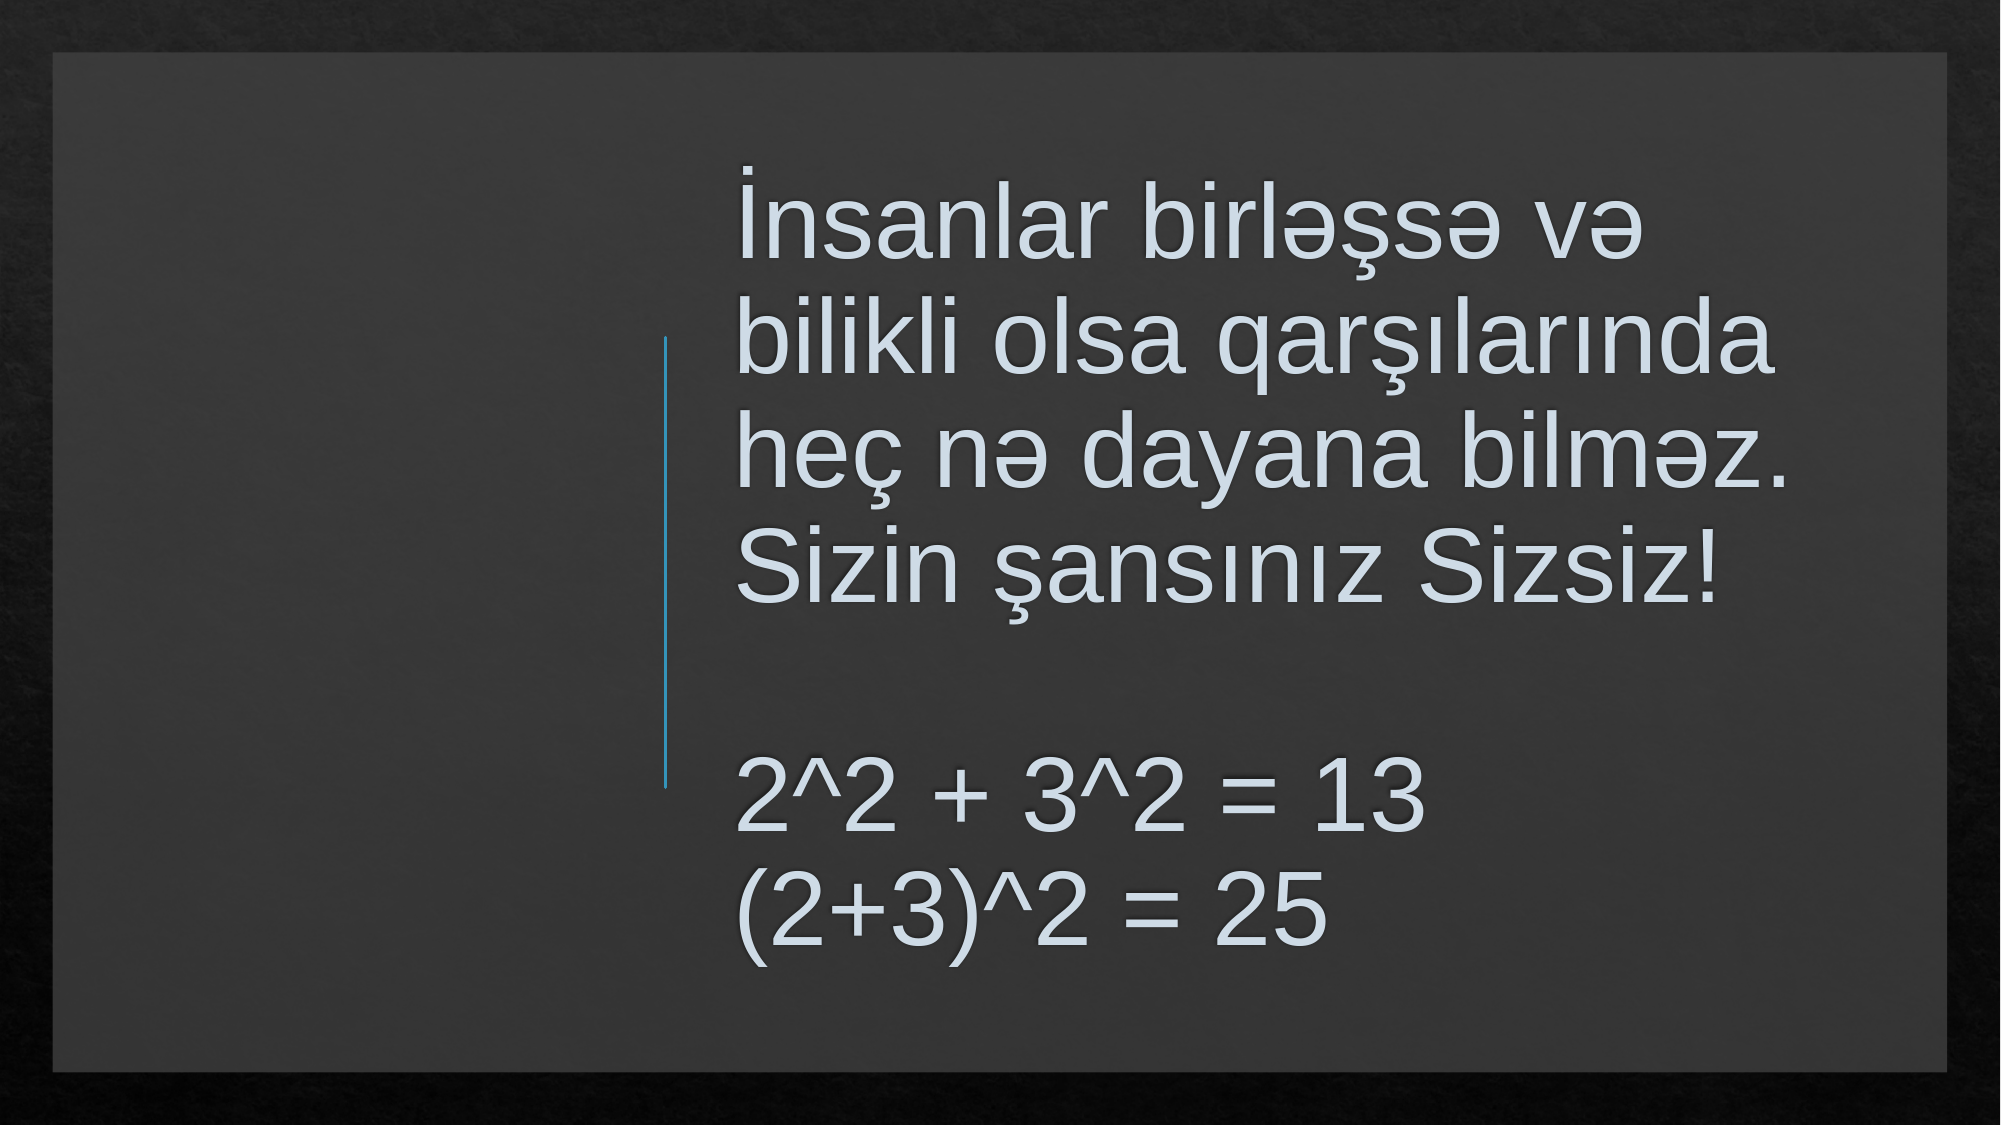

# İnsanlar birləşsə və bilikli olsa qarşılarında heç nə dayana bilməz. Sizin şansınız Sizsiz! 2^2 + 3^2 = 13 (2+3)^2 = 25